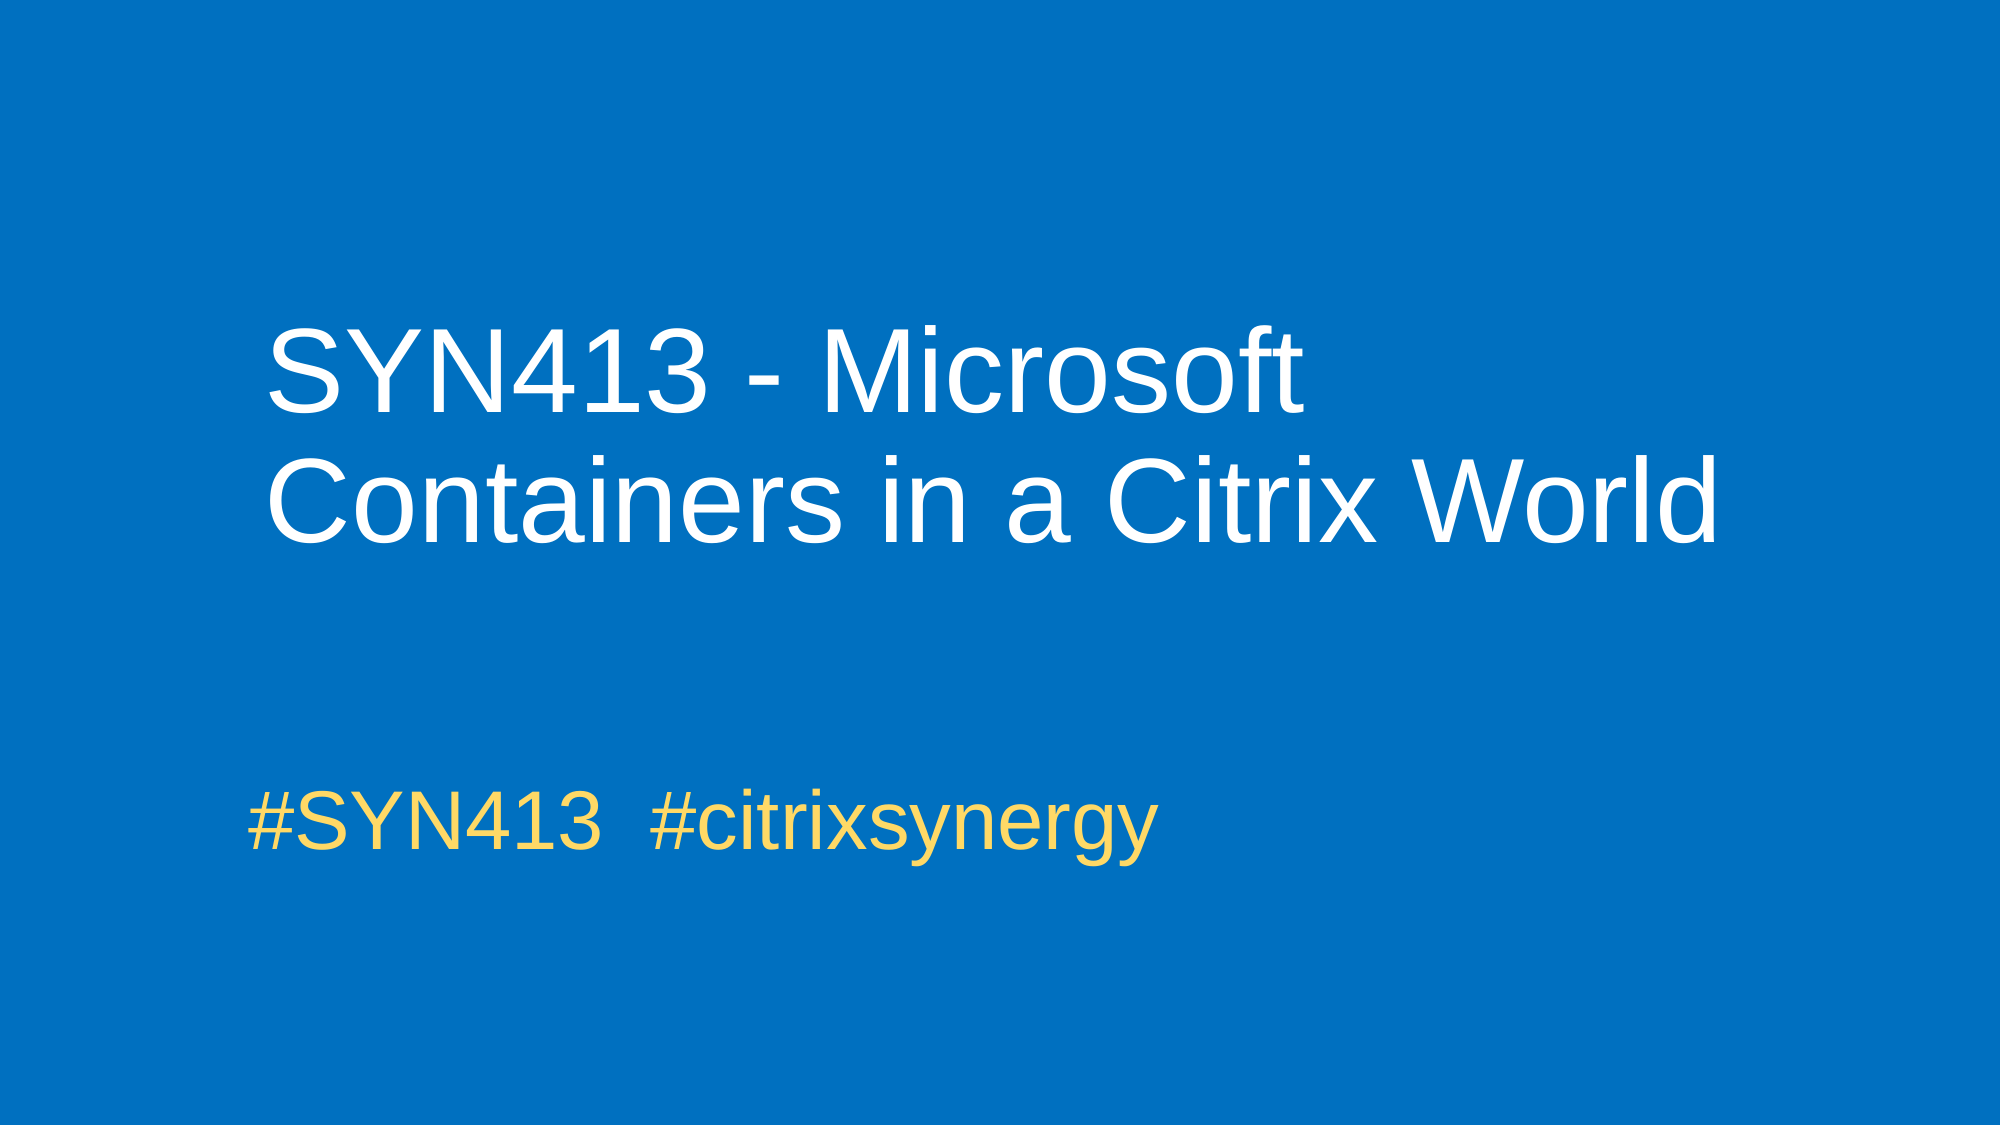

# SYN413 - Microsoft Containers in a Citrix World
#SYN413  #citrixsynergy